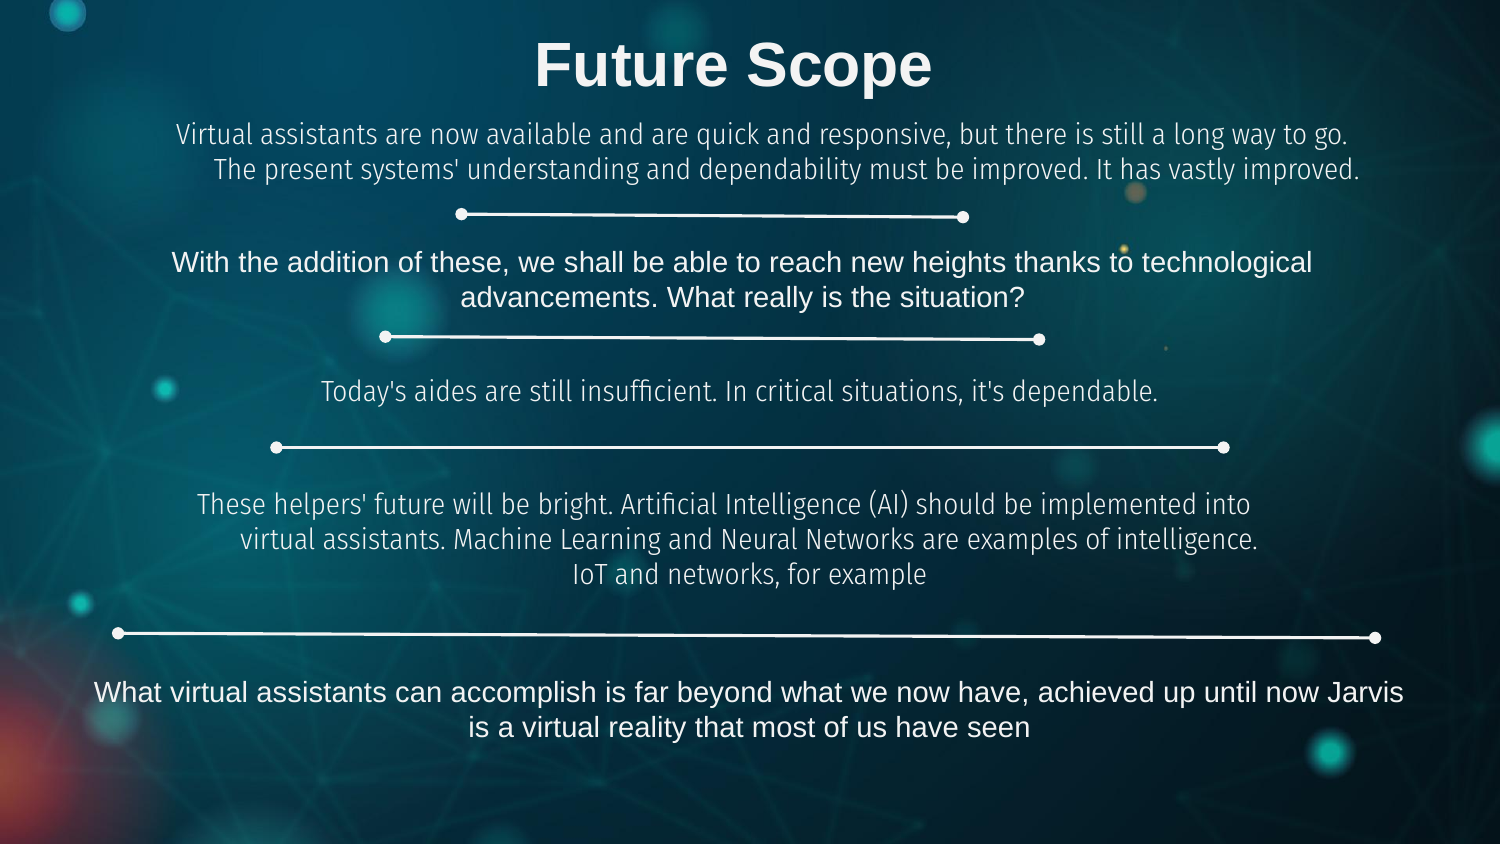

Future Scope
Virtual assistants are now available and are quick and responsive, but there is still a long way to go. The present systems' understanding and dependability must be improved. It has vastly improved.

With the addition of these, we shall be able to reach new heights thanks to technological advancements. What really is the situation?
Today's aides are still insufficient. In critical situations, it's dependable.

These helpers' future will be bright. Artificial Intelligence (AI) should be implemented into virtual assistants. Machine Learning and Neural Networks are examples of intelligence. IoT and networks, for example
What virtual assistants can accomplish is far beyond what we now have, achieved up until now Jarvis is a virtual reality that most of us have seen